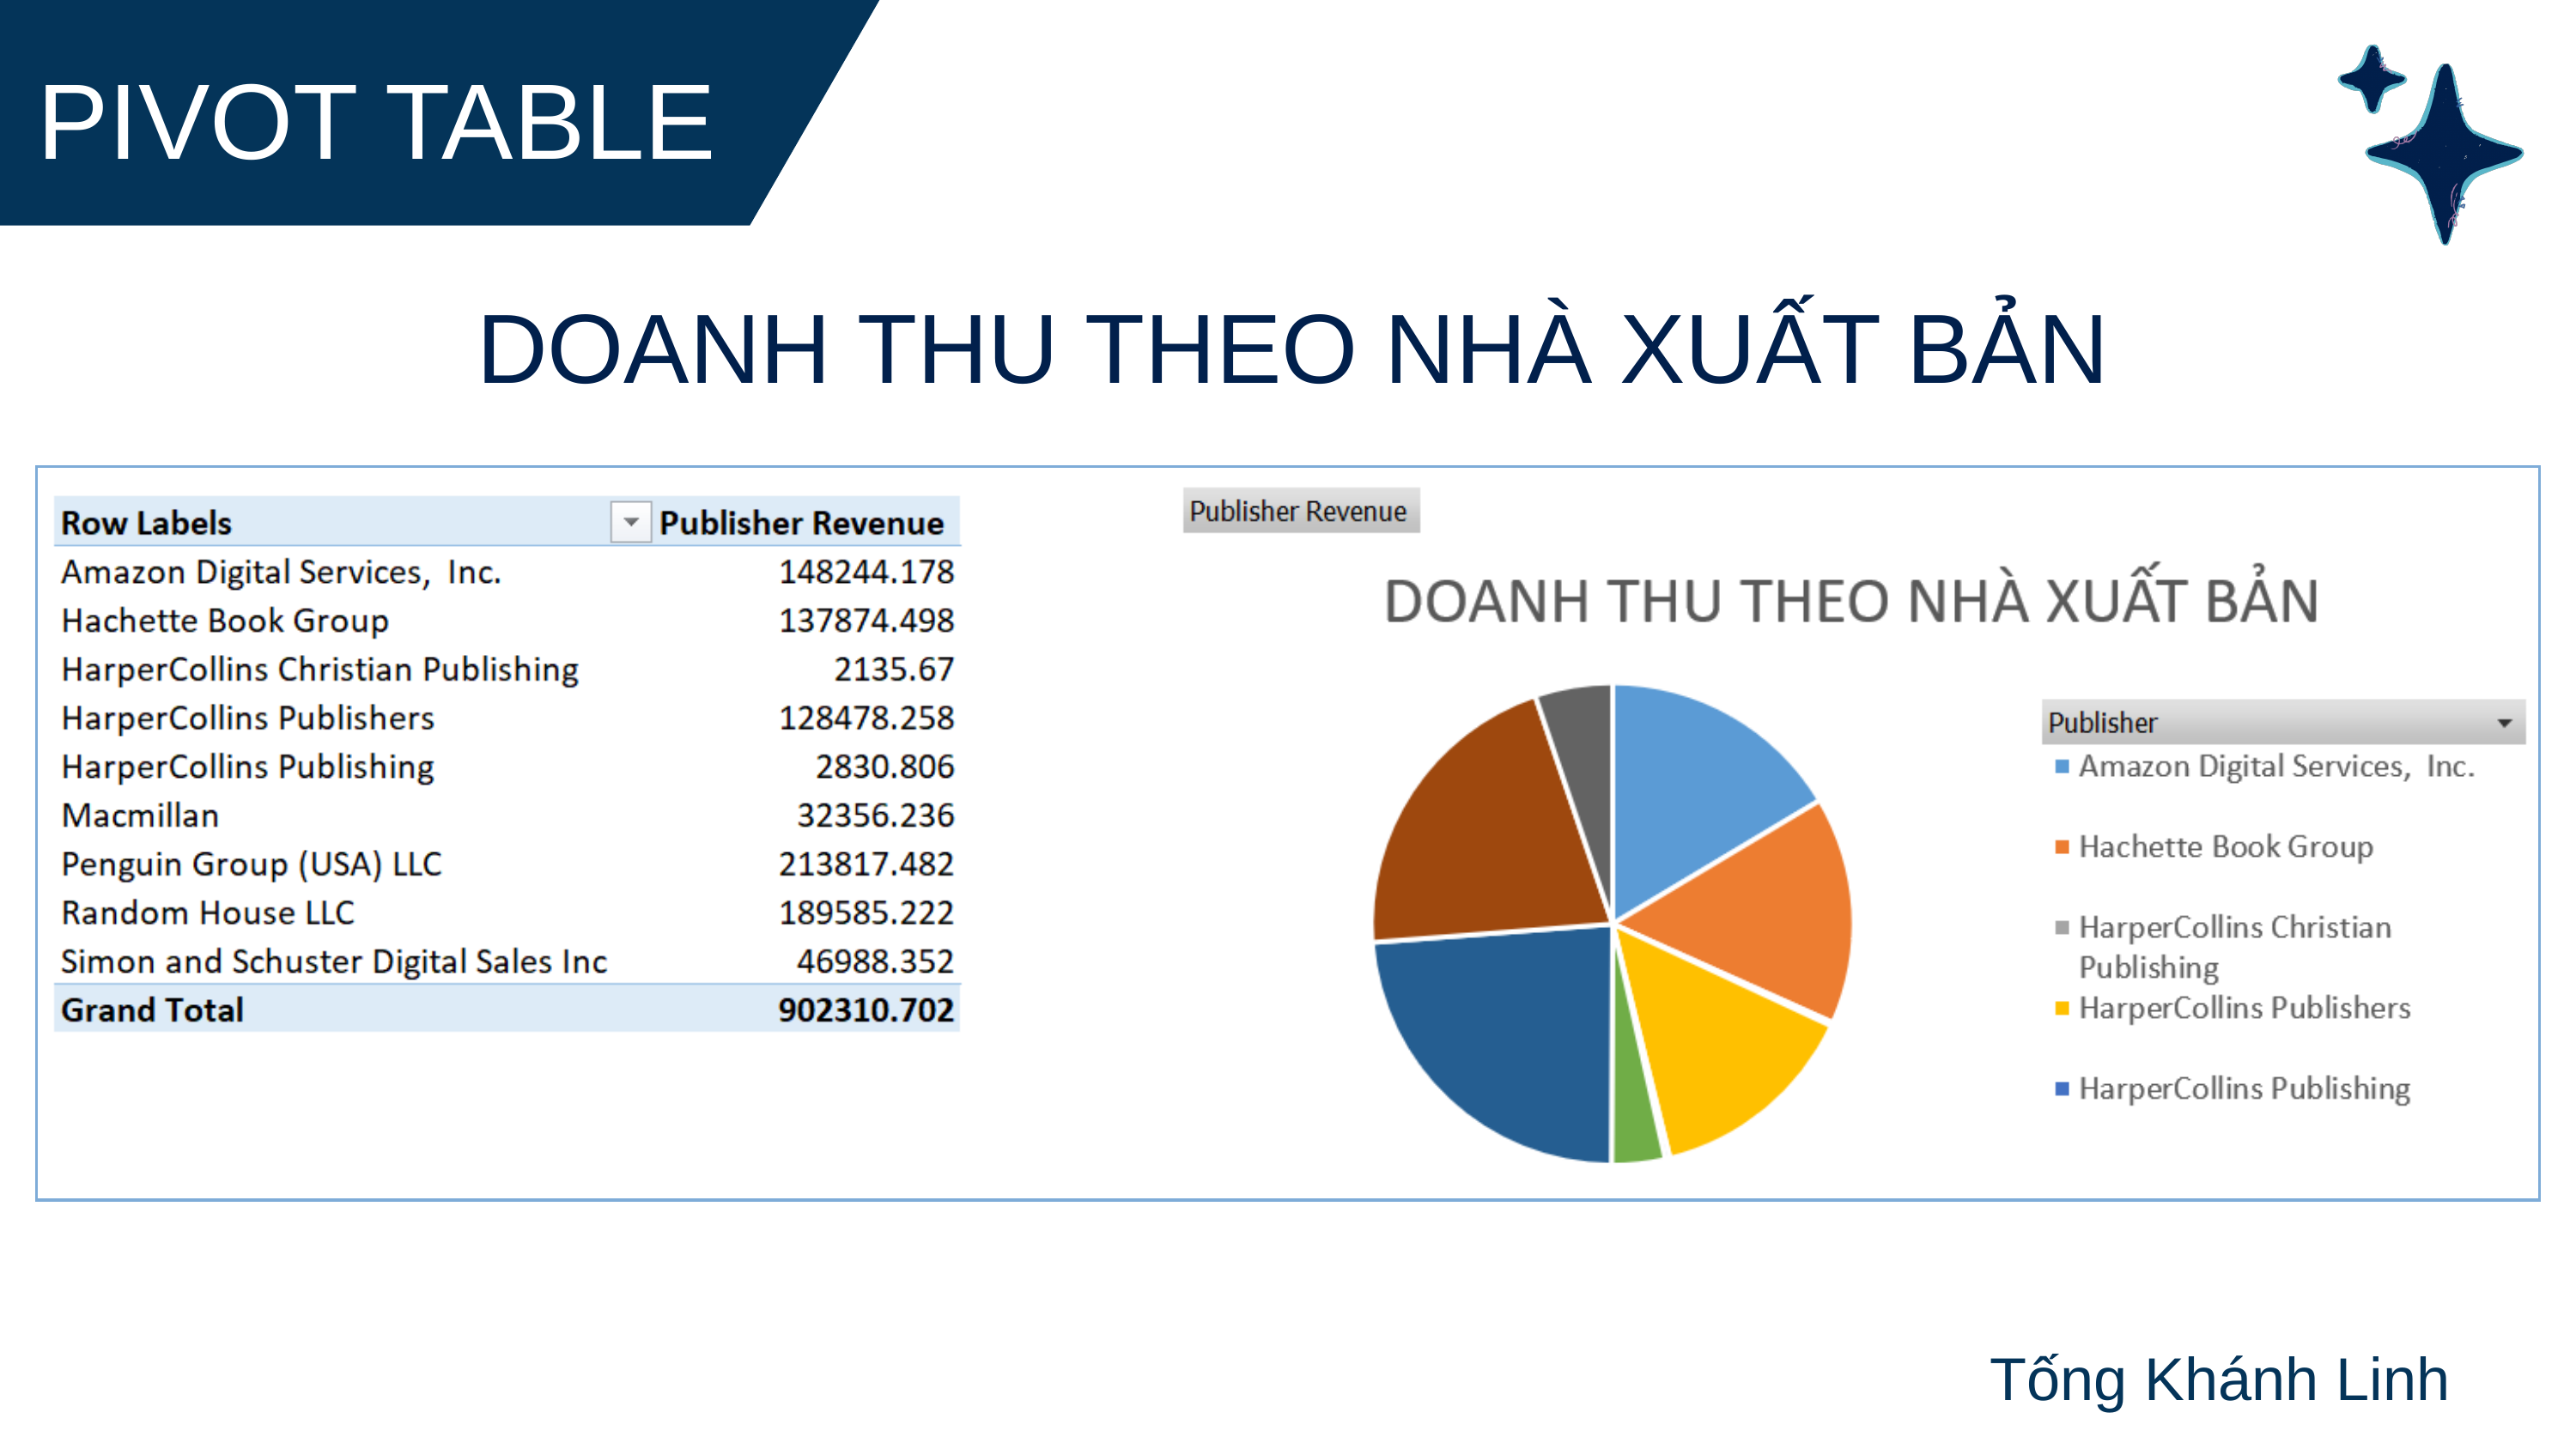

PIVOT TABLE
DOANH THU THEO NHÀ XUẤT BẢN

Tống Khánh Linh